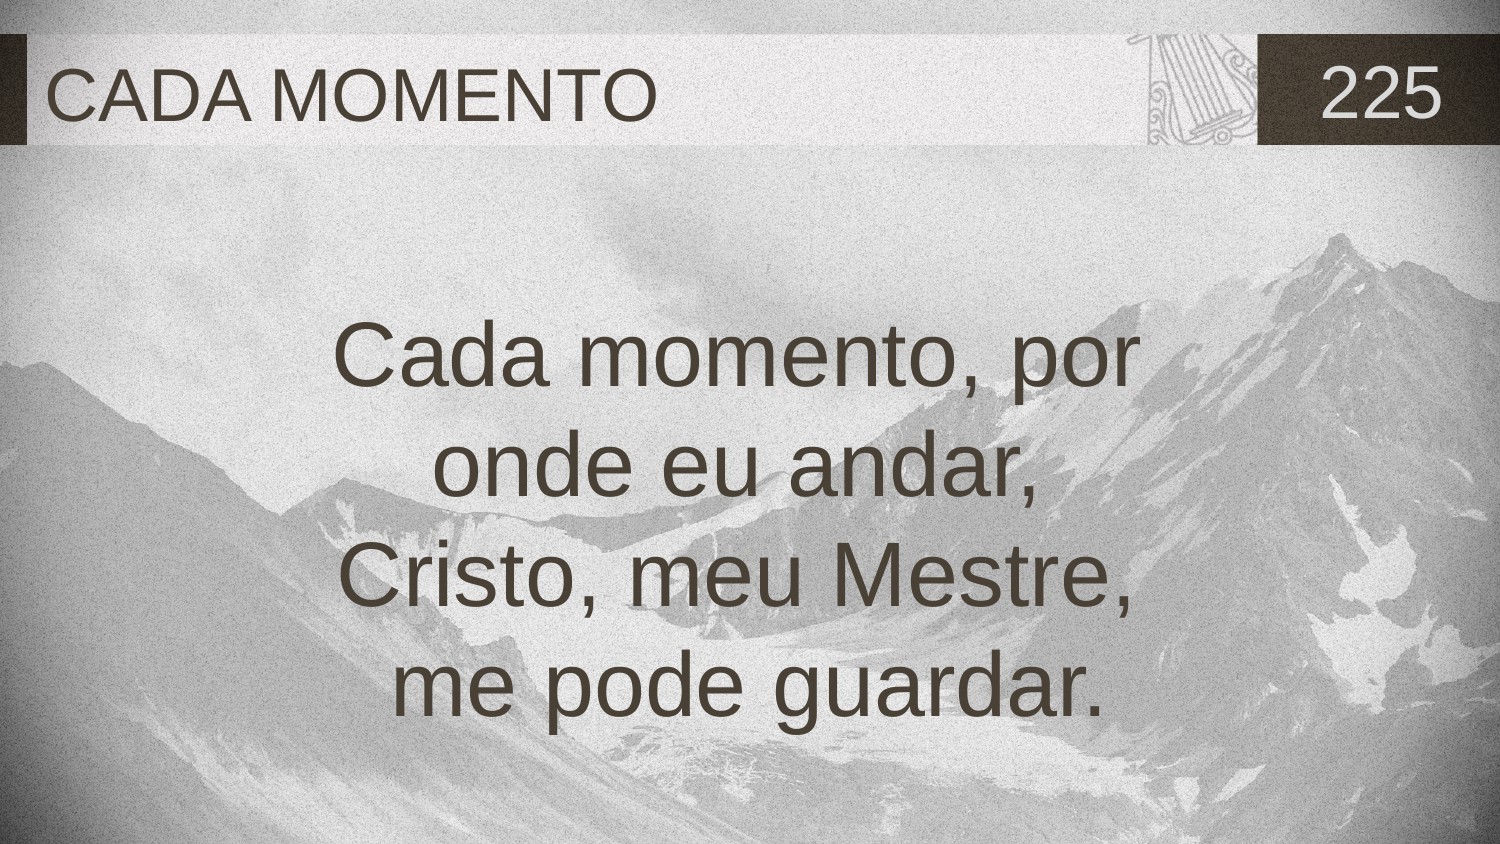

# CADA MOMENTO
225
Cada momento, por
onde eu andar,
Cristo, meu Mestre,
me pode guardar.